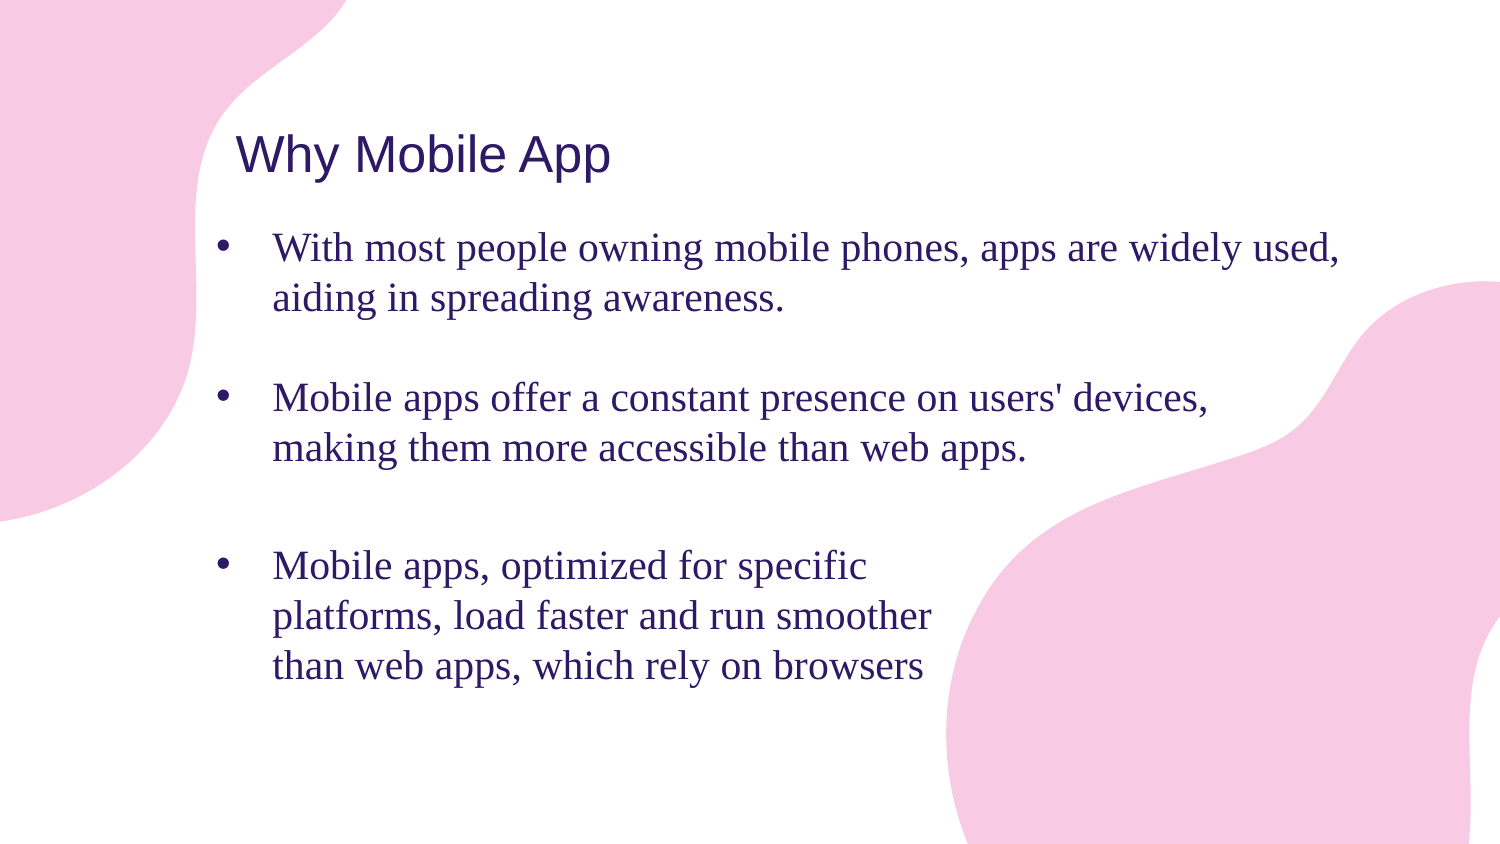

Why Mobile App
With most people owning mobile phones, apps are widely used, aiding in spreading awareness.

Mobile apps offer a constant presence on users' devices, making them more accessible than web apps.

Mobile apps, optimized for specific platforms, load faster and run smoother than web apps, which rely on browsers